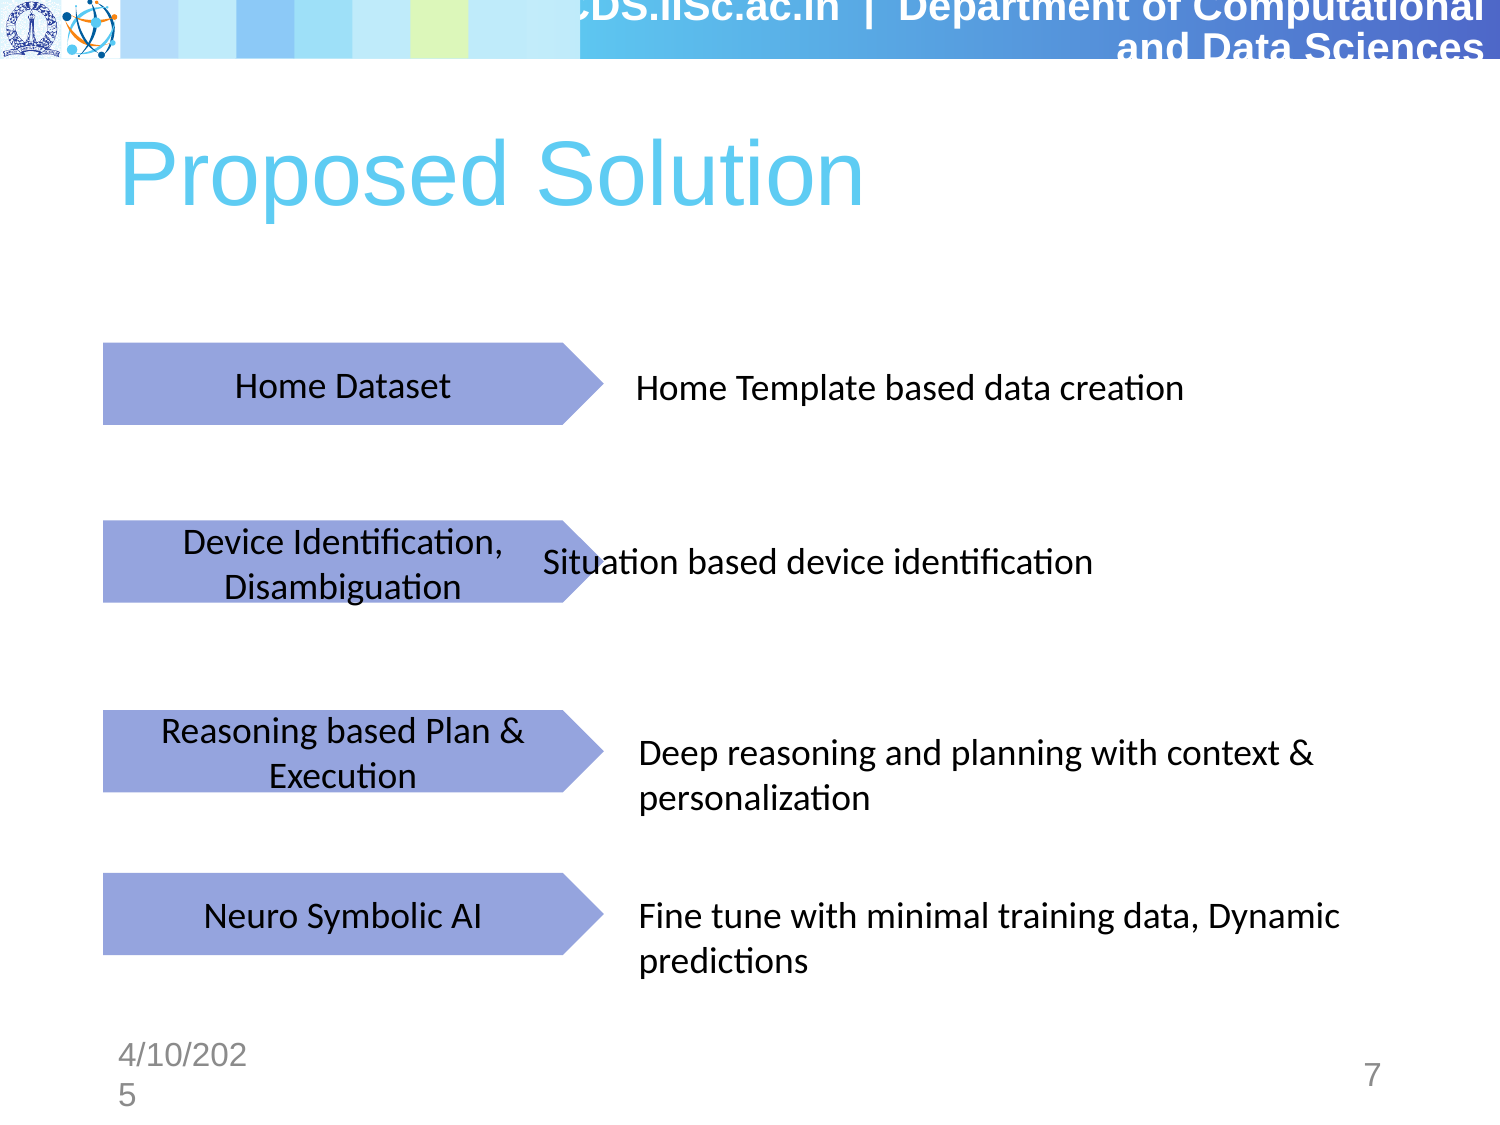

# Proposed Solution
Home Dataset
Home Template based data creation
Device Identification, Disambiguation
Situation based device identification
Reasoning based Plan & Execution
Deep reasoning and planning with context & personalization
Neuro Symbolic AI
Fine tune with minimal training data, Dynamic predictions
4/10/2025
7